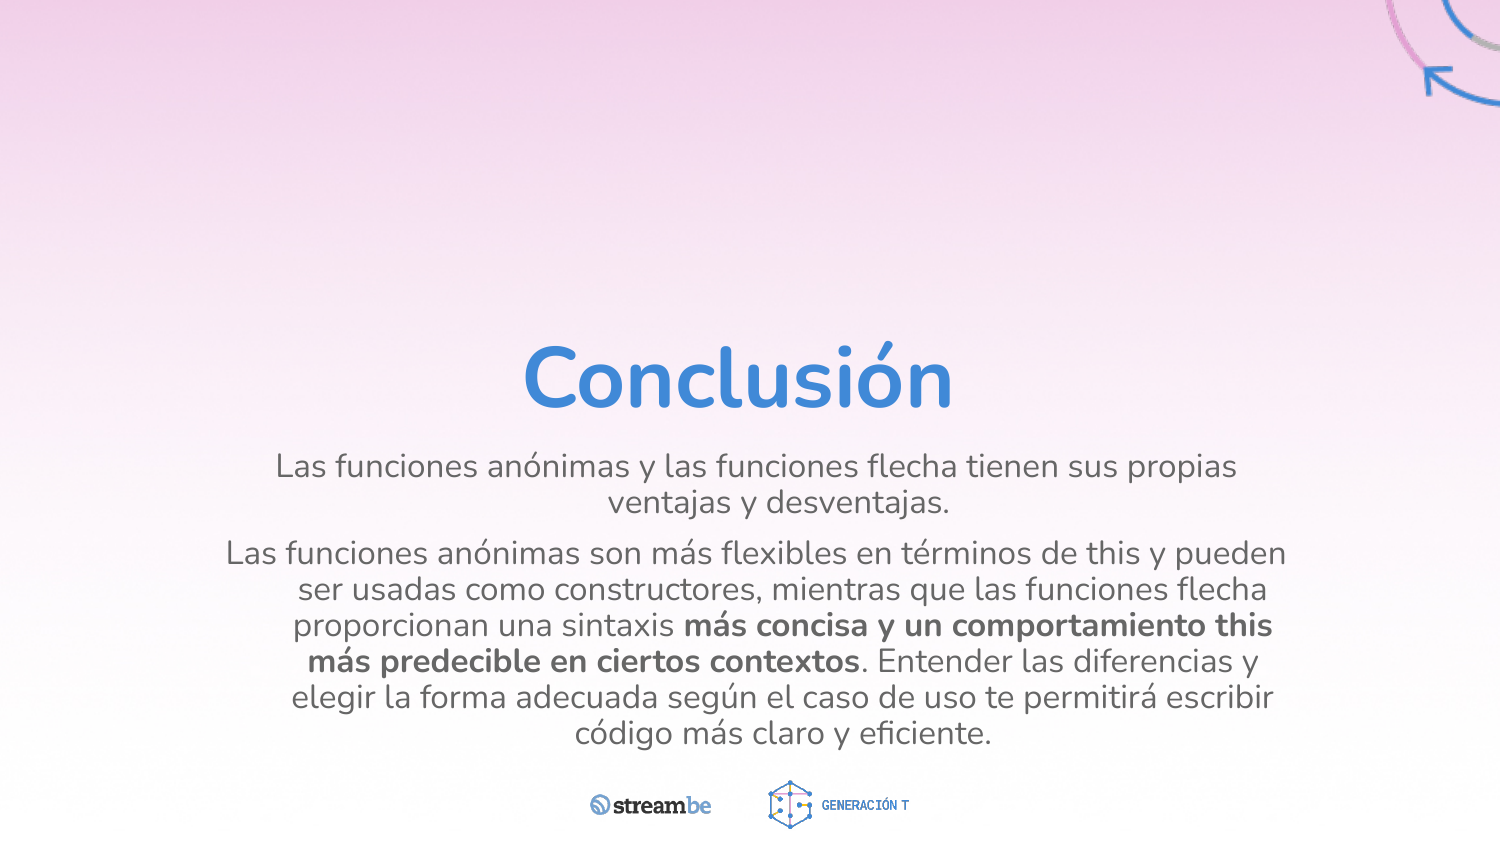

# Conclusión
Las funciones anónimas y las funciones flecha tienen sus propias ventajas y desventajas.
Las funciones anónimas son más flexibles en términos de this y pueden ser usadas como constructores, mientras que las funciones flecha proporcionan una sintaxis más concisa y un comportamiento this más predecible en ciertos contextos. Entender las diferencias y elegir la forma adecuada según el caso de uso te permitirá escribir código más claro y eficiente.